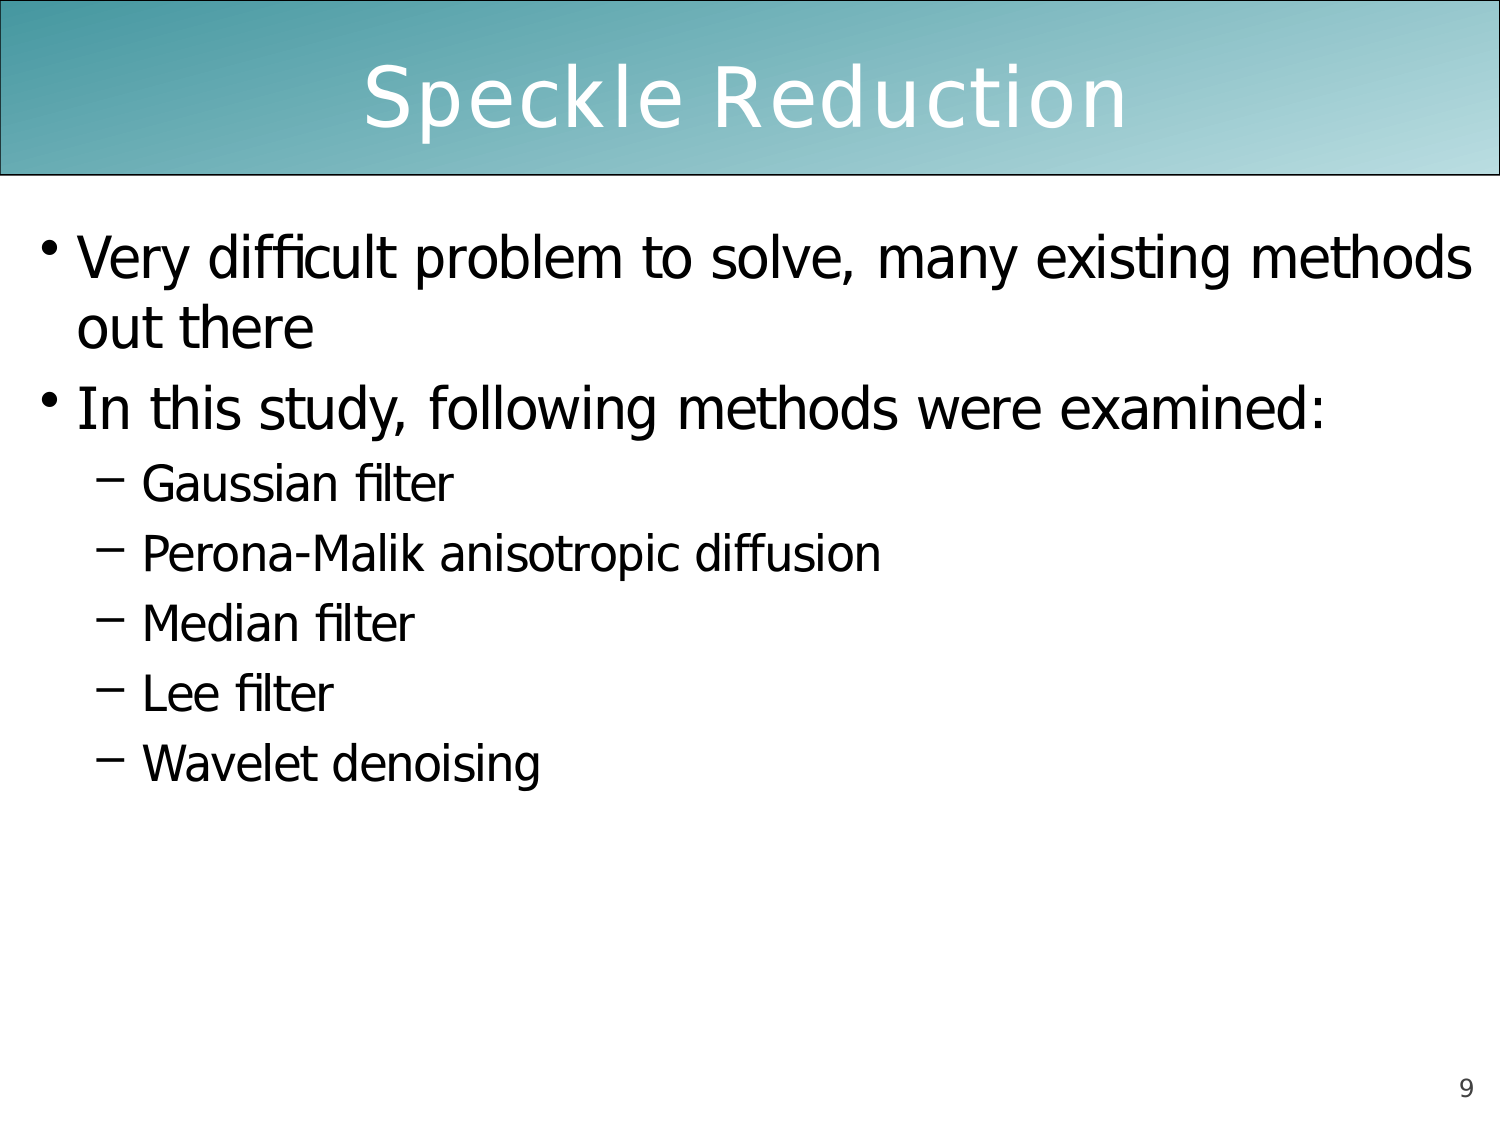

# Speckle Reduction
Very difficult problem to solve, many existing methods out there
In this study, following methods were examined:
Gaussian filter
Perona-Malik anisotropic diffusion
Median filter
Lee filter
Wavelet denoising